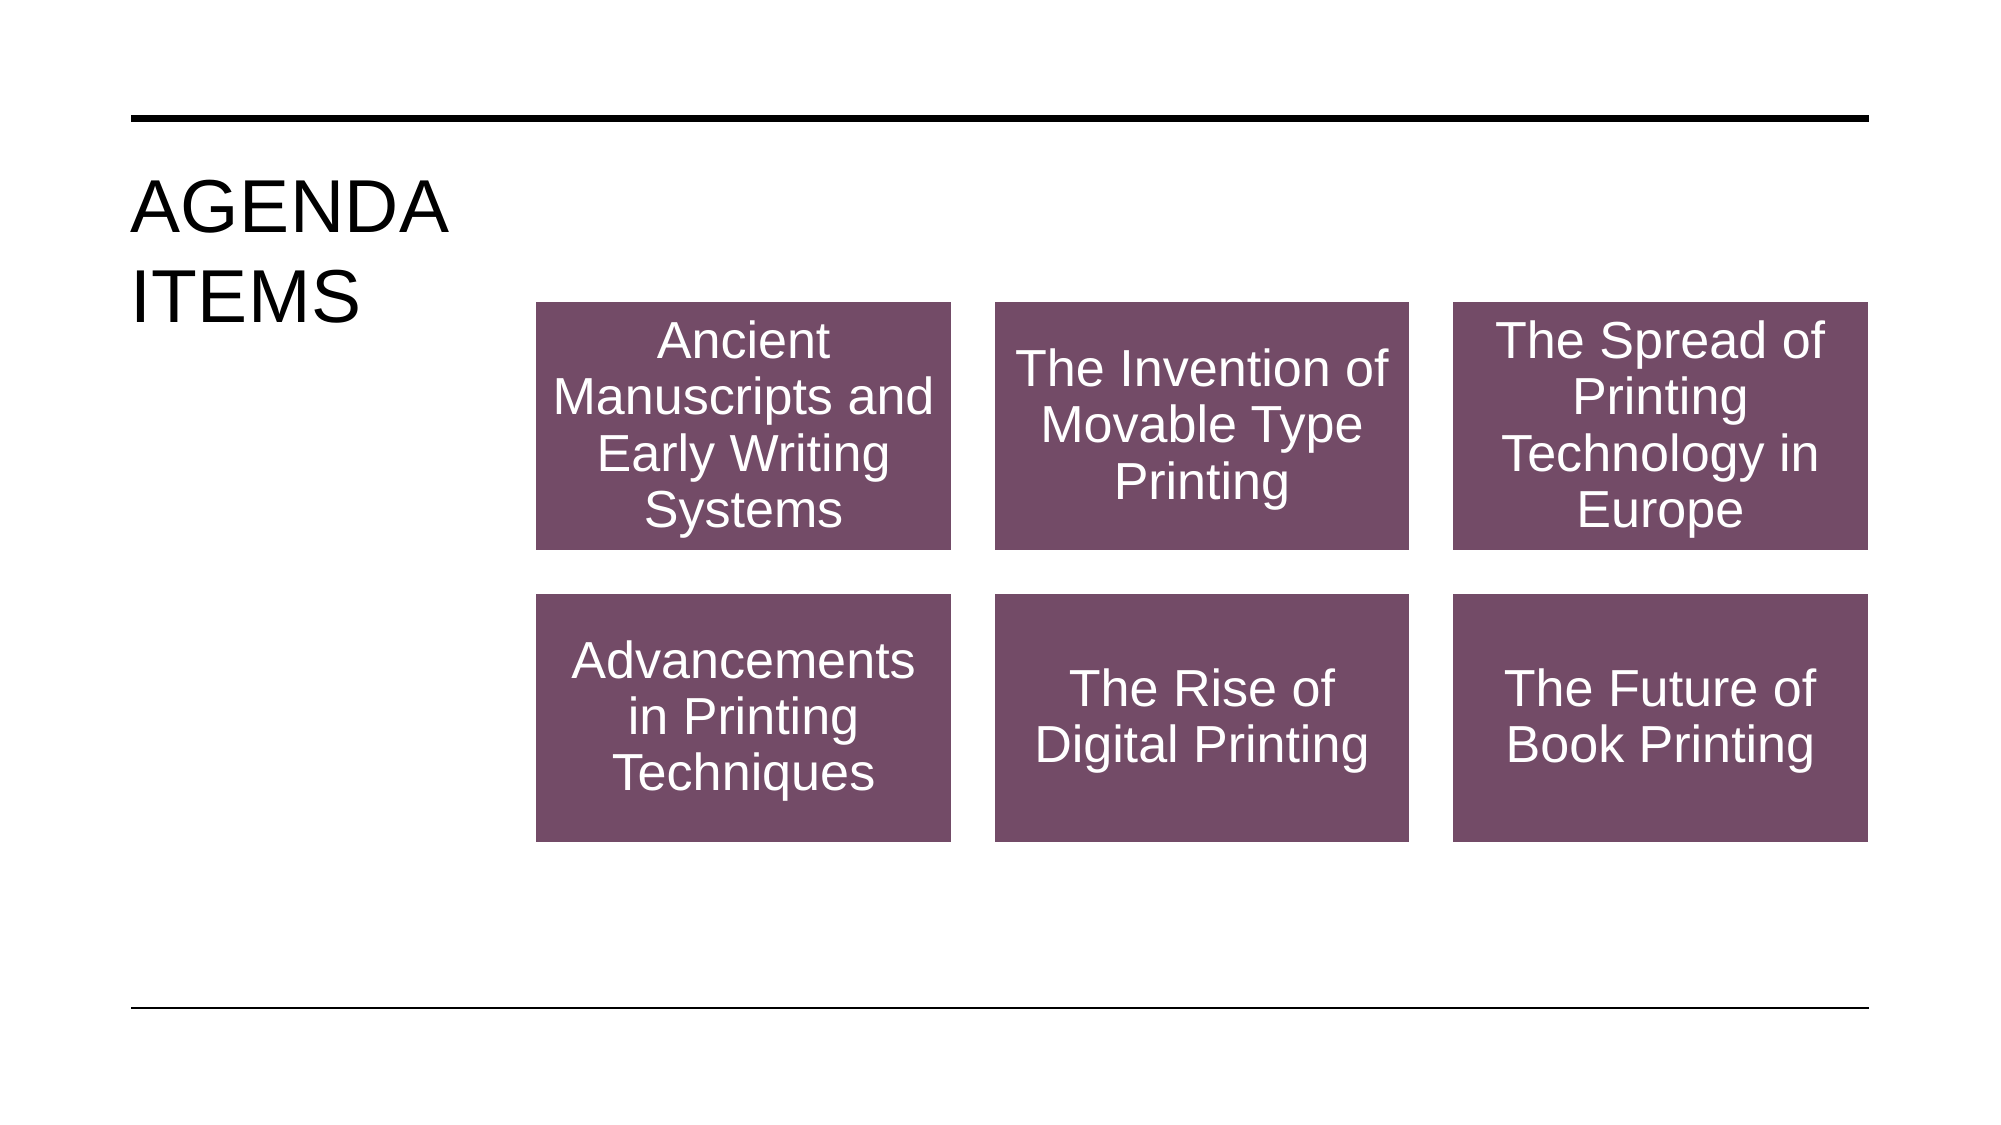

# Agenda Items
Ancient Manuscripts and Early Writing Systems
The Invention of Movable Type Printing
The Spread of Printing Technology in Europe
Advancements in Printing Techniques
The Rise of Digital Printing
The Future of Book Printing